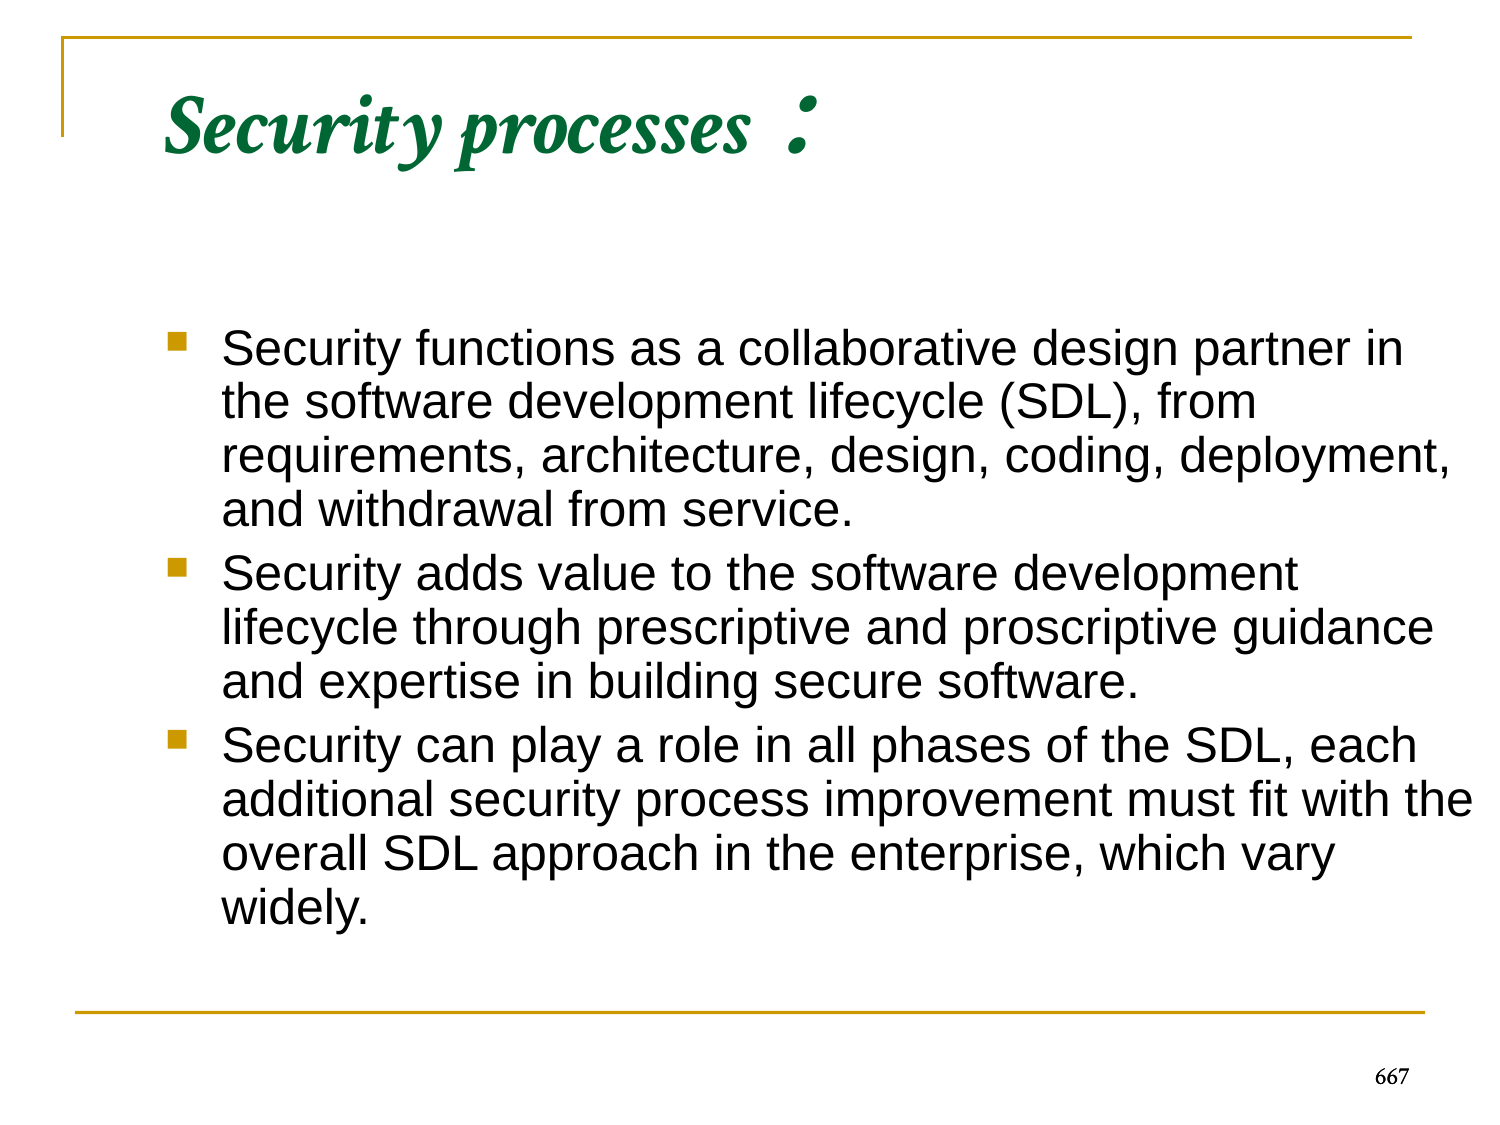

Security processes：
Security functions as a collaborative design partner in the software development lifecycle (SDL), from requirements, architecture, design, coding, deployment, and withdrawal from service.
Security adds value to the software development lifecycle through prescriptive and proscriptive guidance and expertise in building secure software.
Security can play a role in all phases of the SDL, each additional security process improvement must fit with the overall SDL approach in the enterprise, which vary widely.

667
667